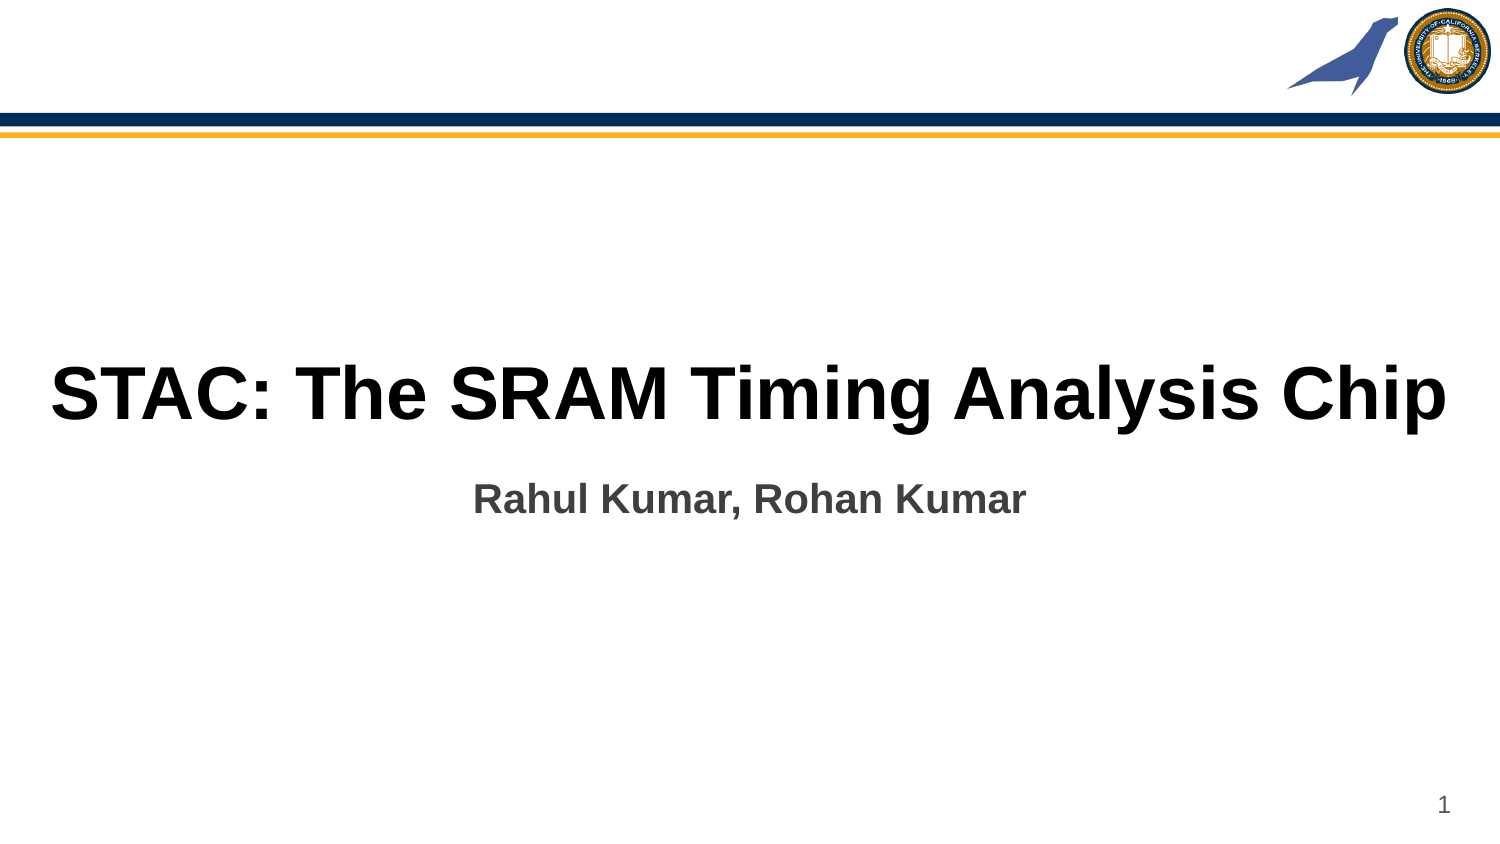

# STAC: The SRAM Timing Analysis Chip
Rahul Kumar, Rohan Kumar
1